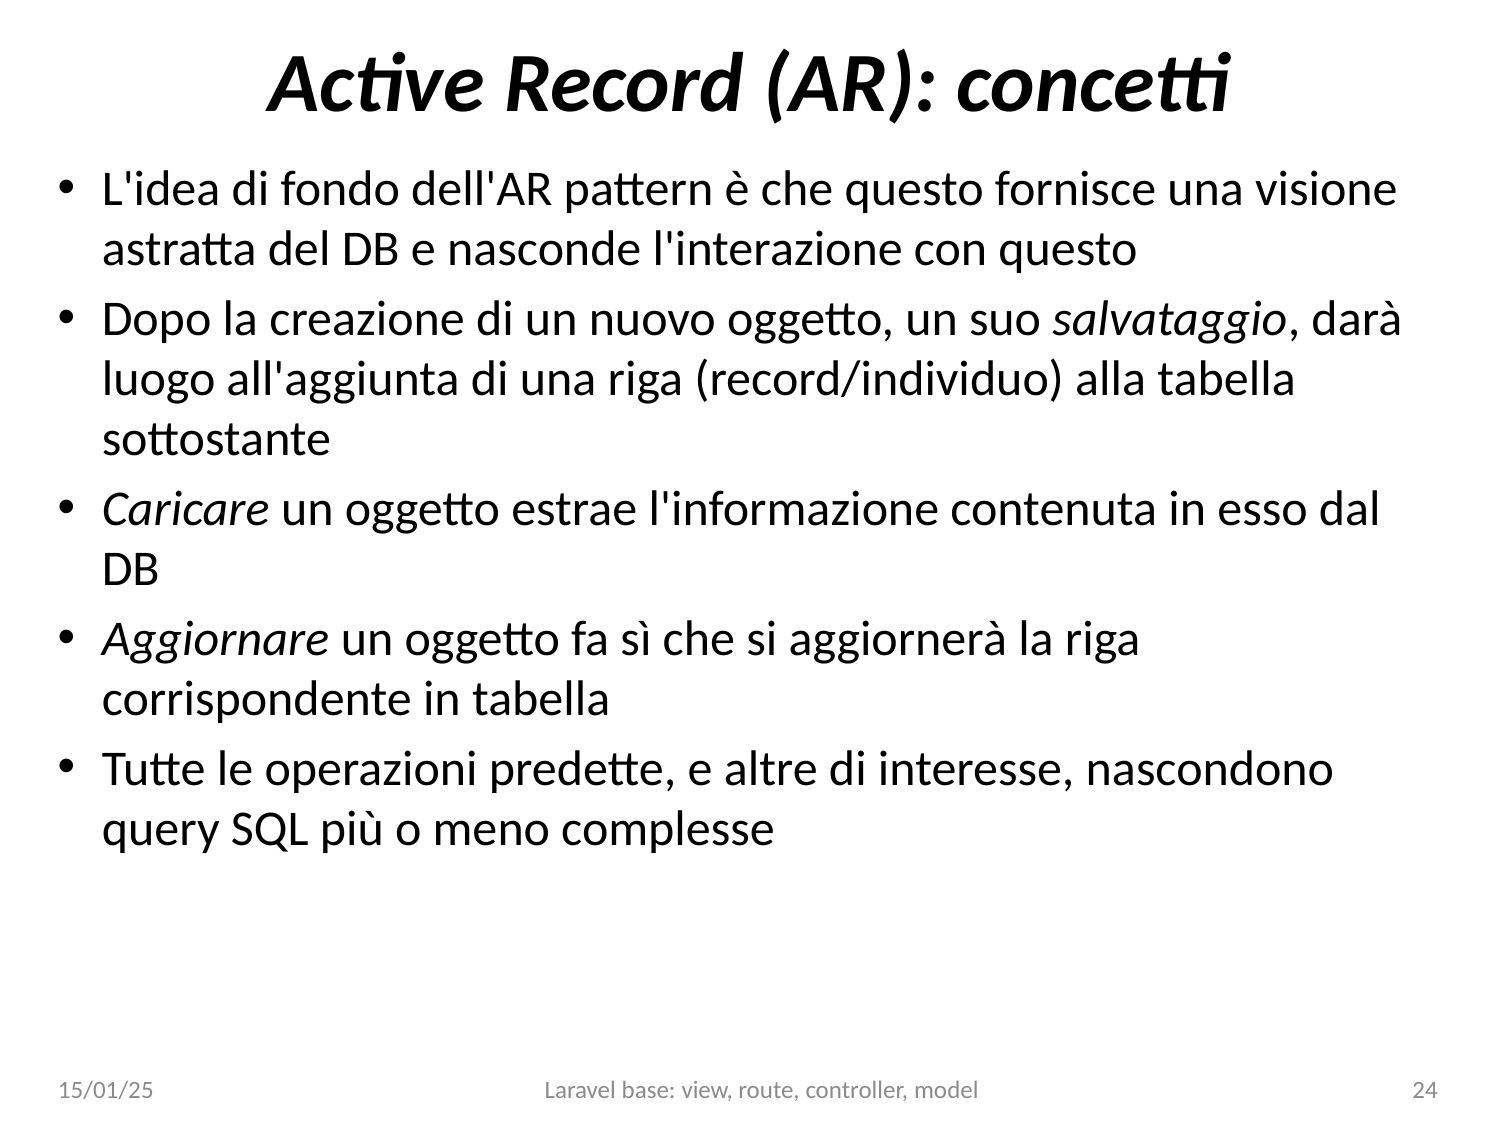

# Active Record (AR): concetti
L'idea di fondo dell'AR pattern è che questo fornisce una visione astratta del DB e nasconde l'interazione con questo
Dopo la creazione di un nuovo oggetto, un suo salvataggio, darà luogo all'aggiunta di una riga (record/individuo) alla tabella sottostante
Caricare un oggetto estrae l'informazione contenuta in esso dal DB
Aggiornare un oggetto fa sì che si aggiornerà la riga corrispondente in tabella
Tutte le operazioni predette, e altre di interesse, nascondono query SQL più o meno complesse
15/01/25
Laravel base: view, route, controller, model
24